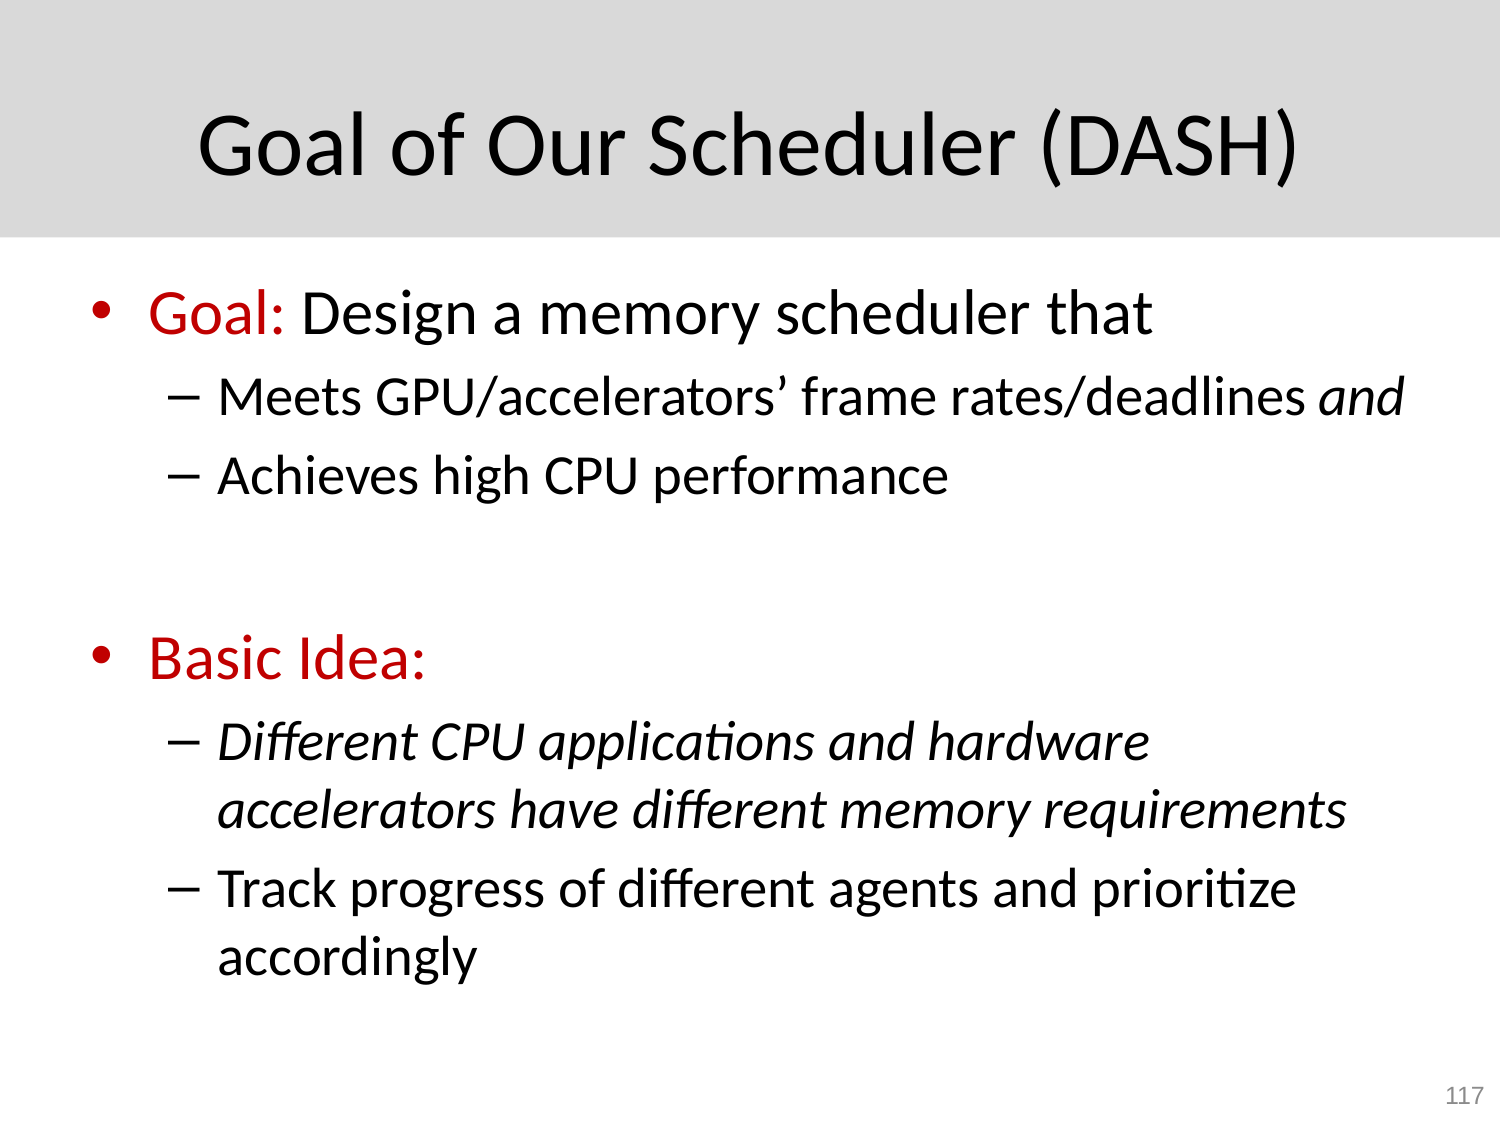

# Goal of Our Scheduler (DASH)
Goal: Design a memory scheduler that
Meets GPU/accelerators’ frame rates/deadlines and
Achieves high CPU performance

Basic Idea:
Different CPU applications and hardware accelerators have different memory requirements
Track progress of different agents and prioritize accordingly
117